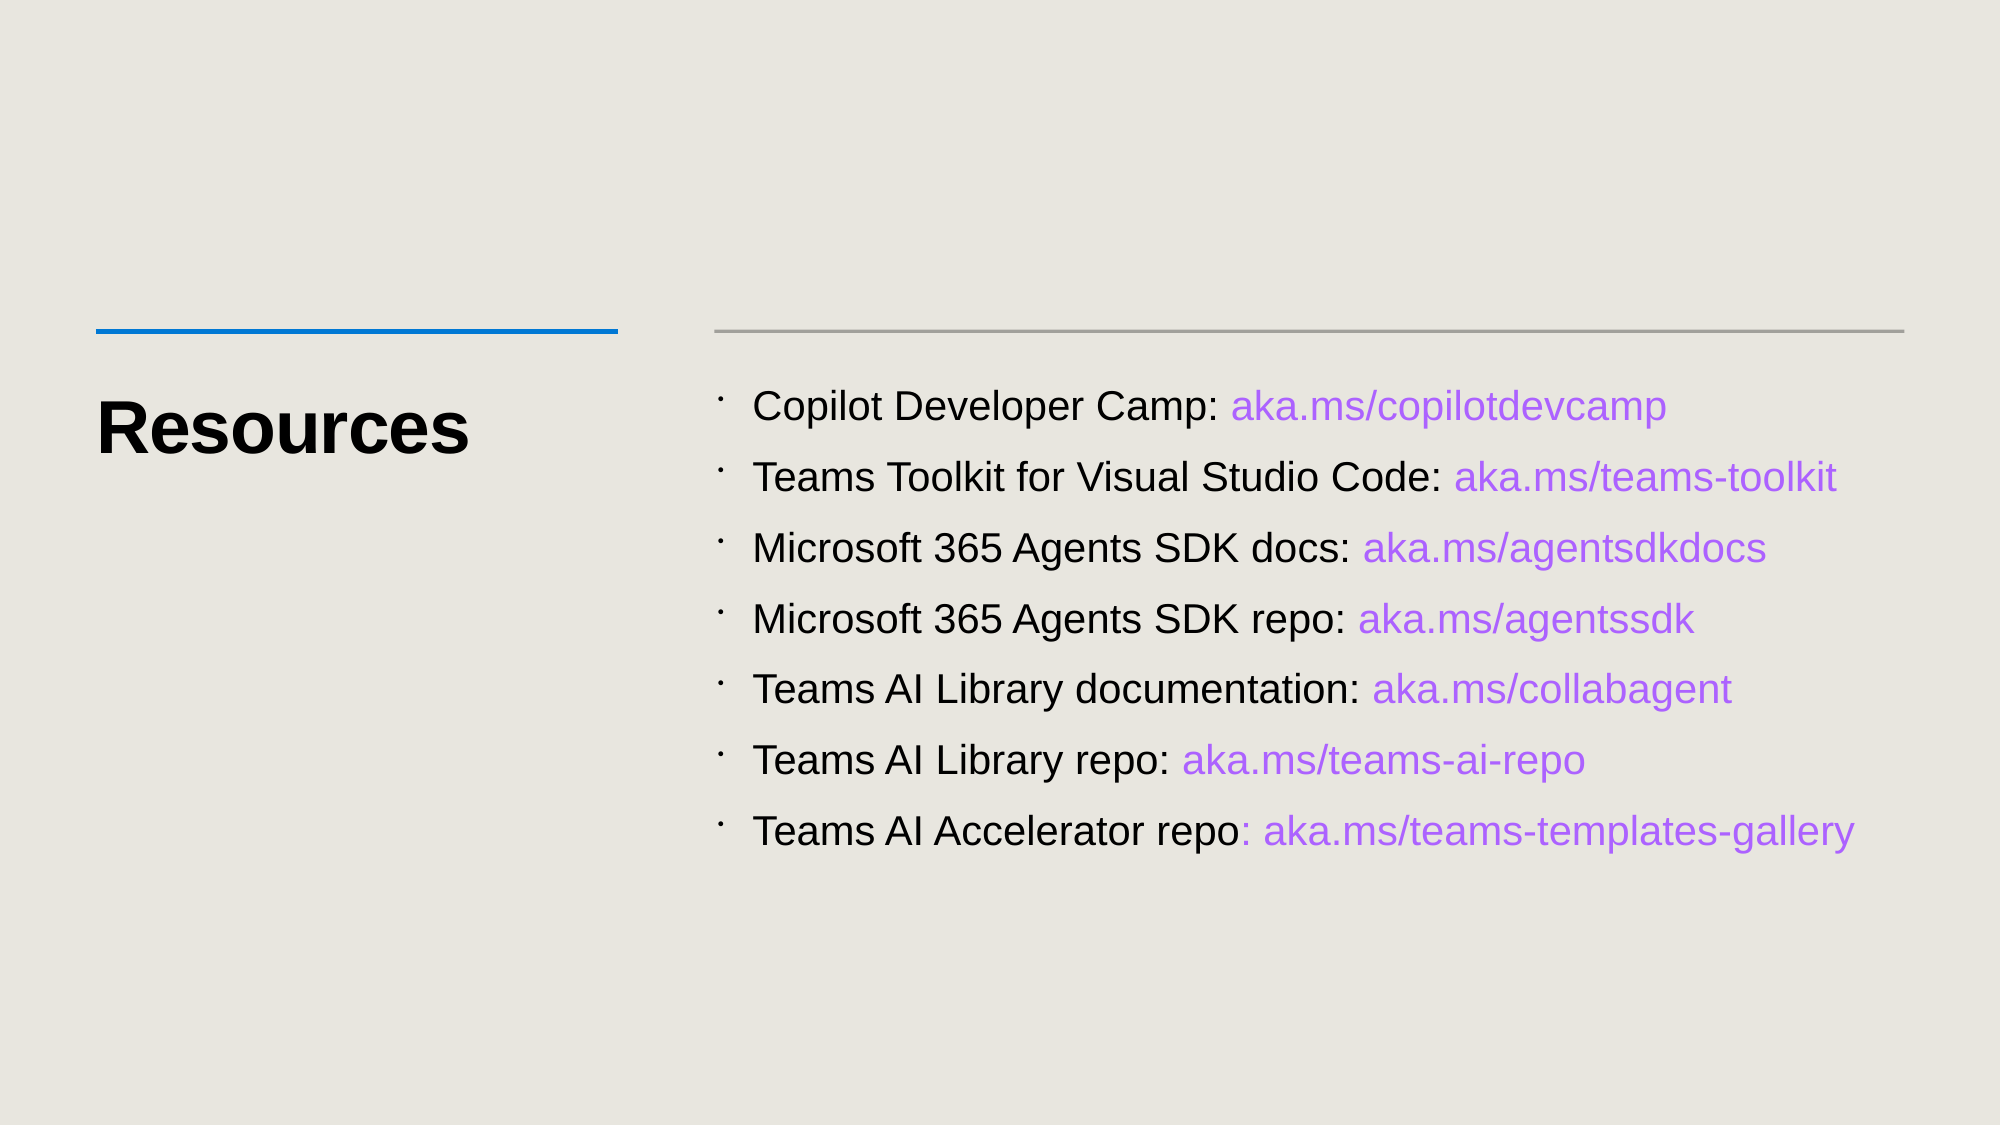

# Resources
Copilot Developer Camp: aka.ms/copilotdevcamp
Teams Toolkit for Visual Studio Code: aka.ms/teams-toolkit
Microsoft 365 Agents SDK docs: aka.ms/agentsdkdocs
Microsoft 365 Agents SDK repo: aka.ms/agentssdk
Teams AI Library documentation: aka.ms/collabagent
Teams AI Library repo: aka.ms/teams-ai-repo
Teams AI Accelerator repo: aka.ms/teams-templates-gallery